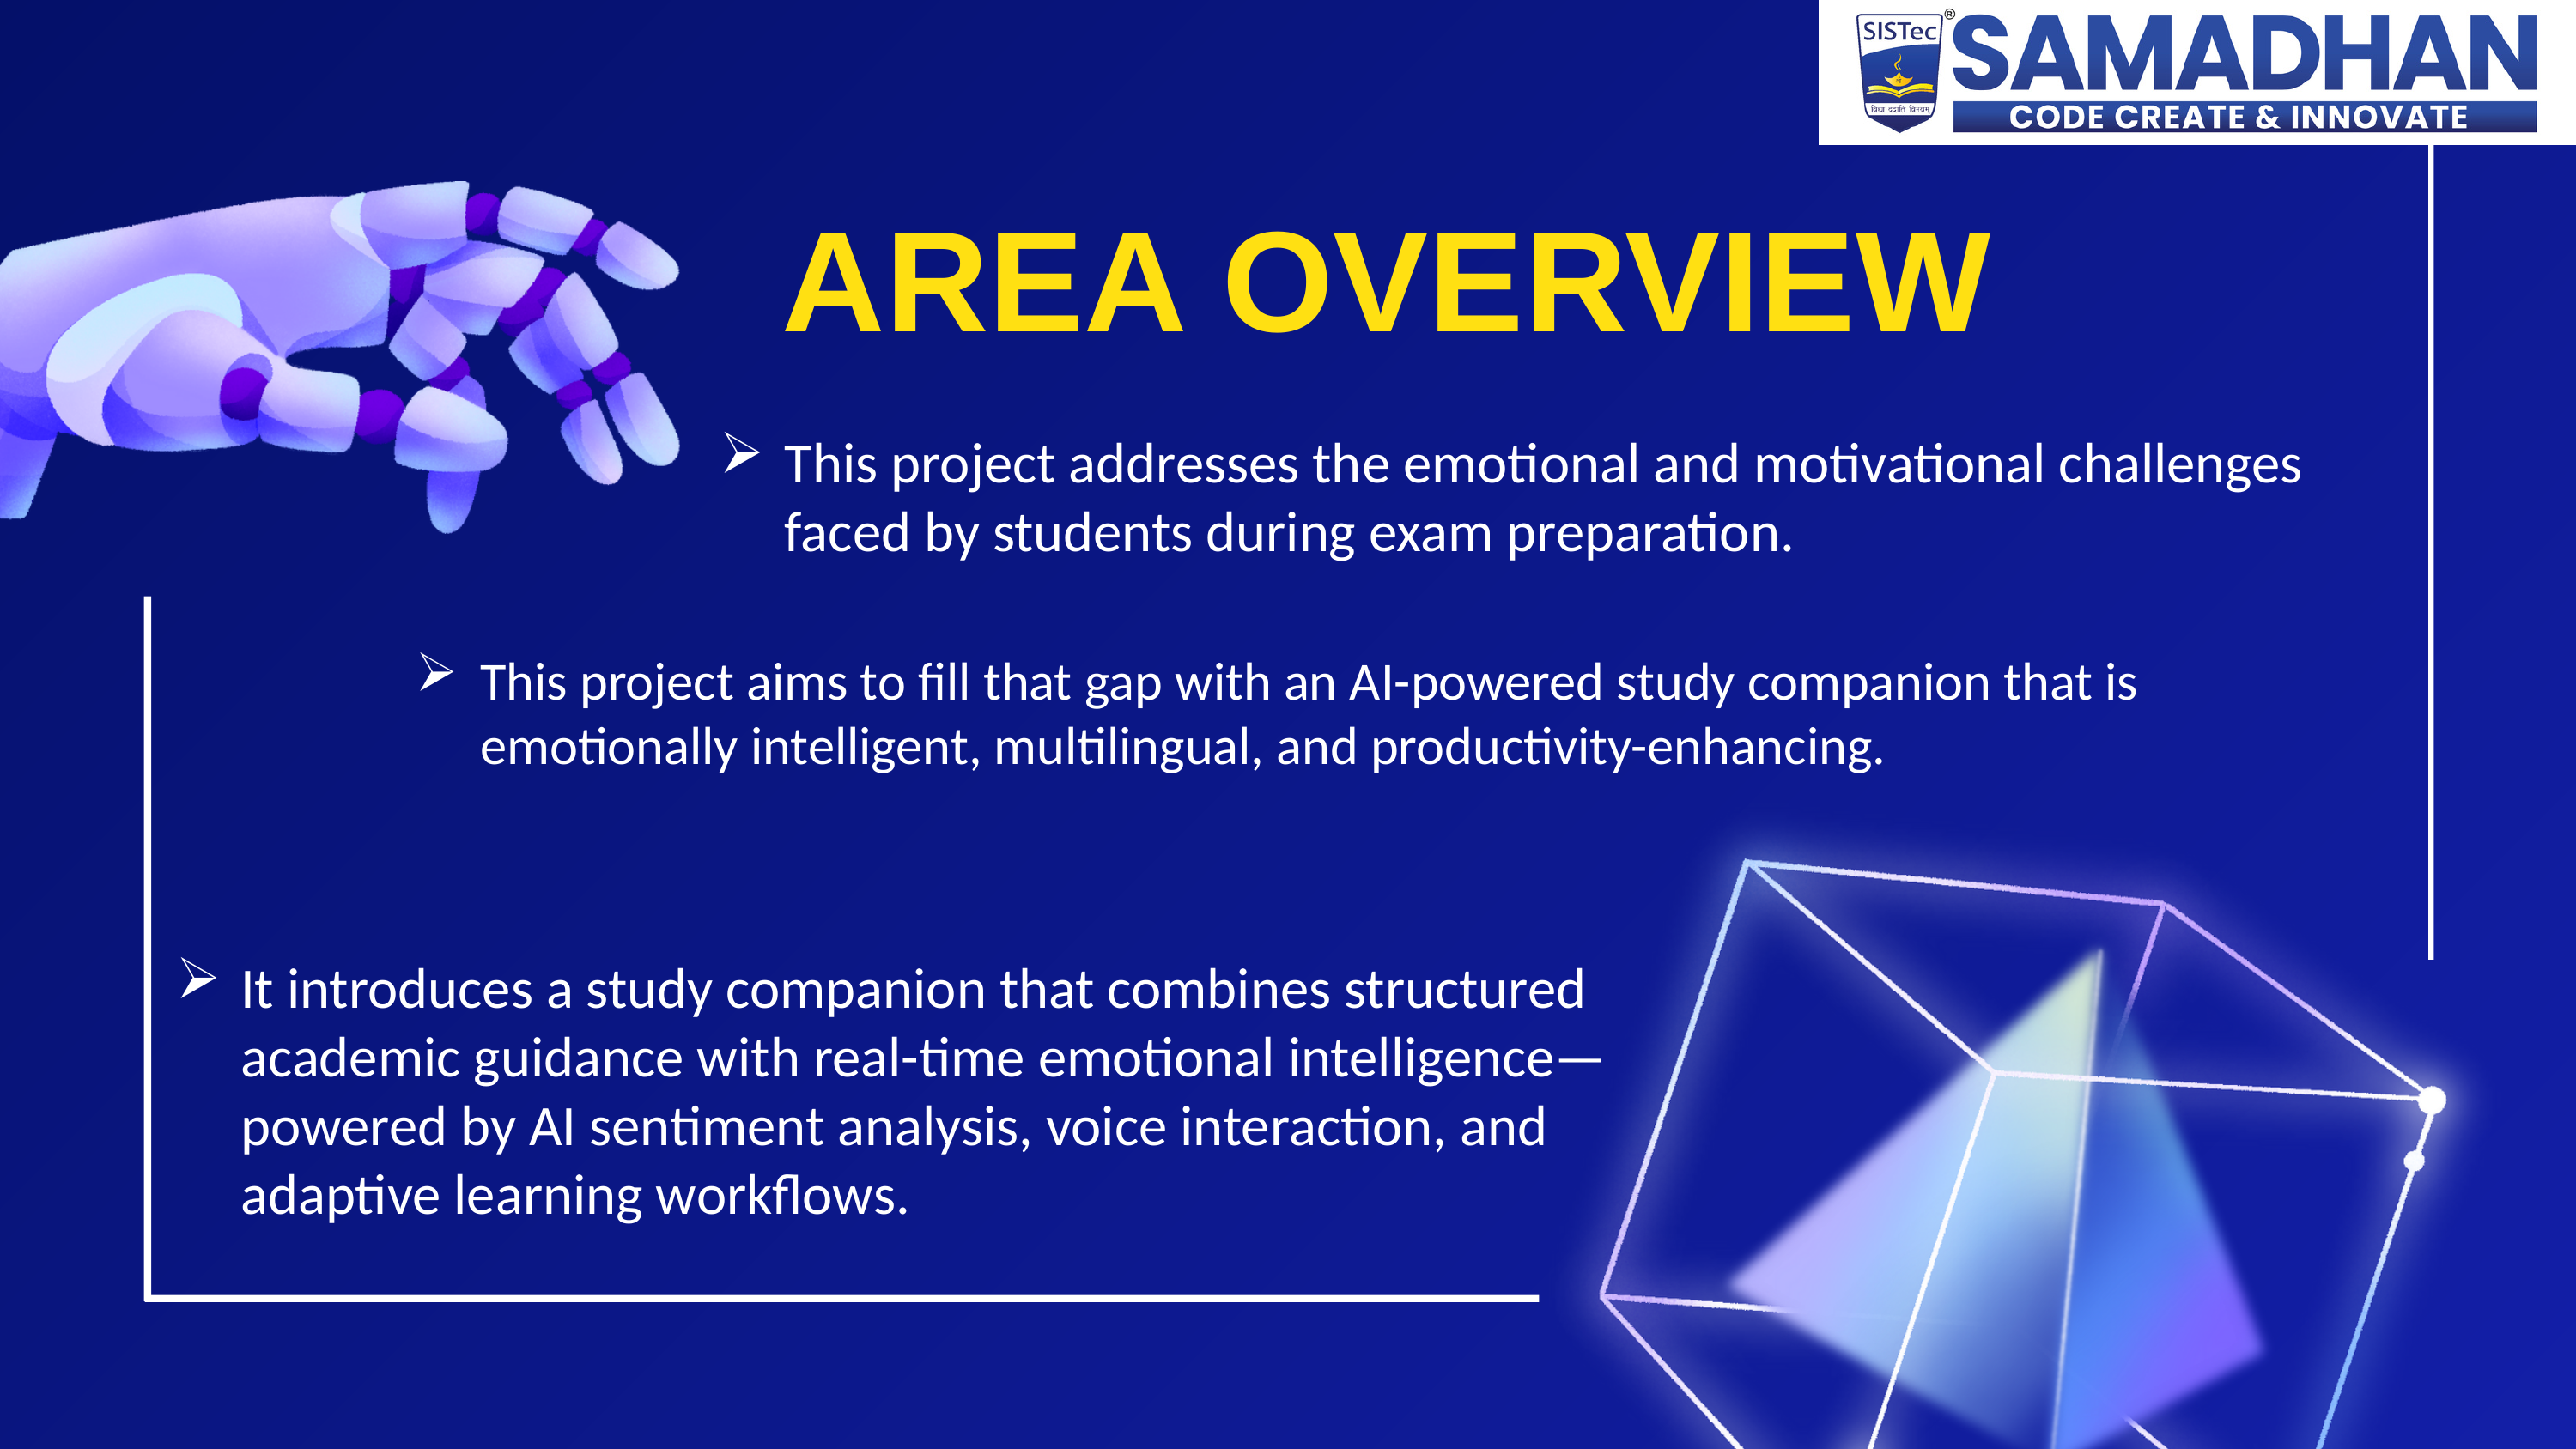

AREA OVERVIEW
This project addresses the emotional and motivational challenges faced by students during exam preparation.

This project aims to fill that gap with an AI-powered study companion that is emotionally intelligent, multilingual, and productivity-enhancing.

It introduces a study companion that combines structured academic guidance with real-time emotional intelligence—powered by AI sentiment analysis, voice interaction, and adaptive learning workflows.